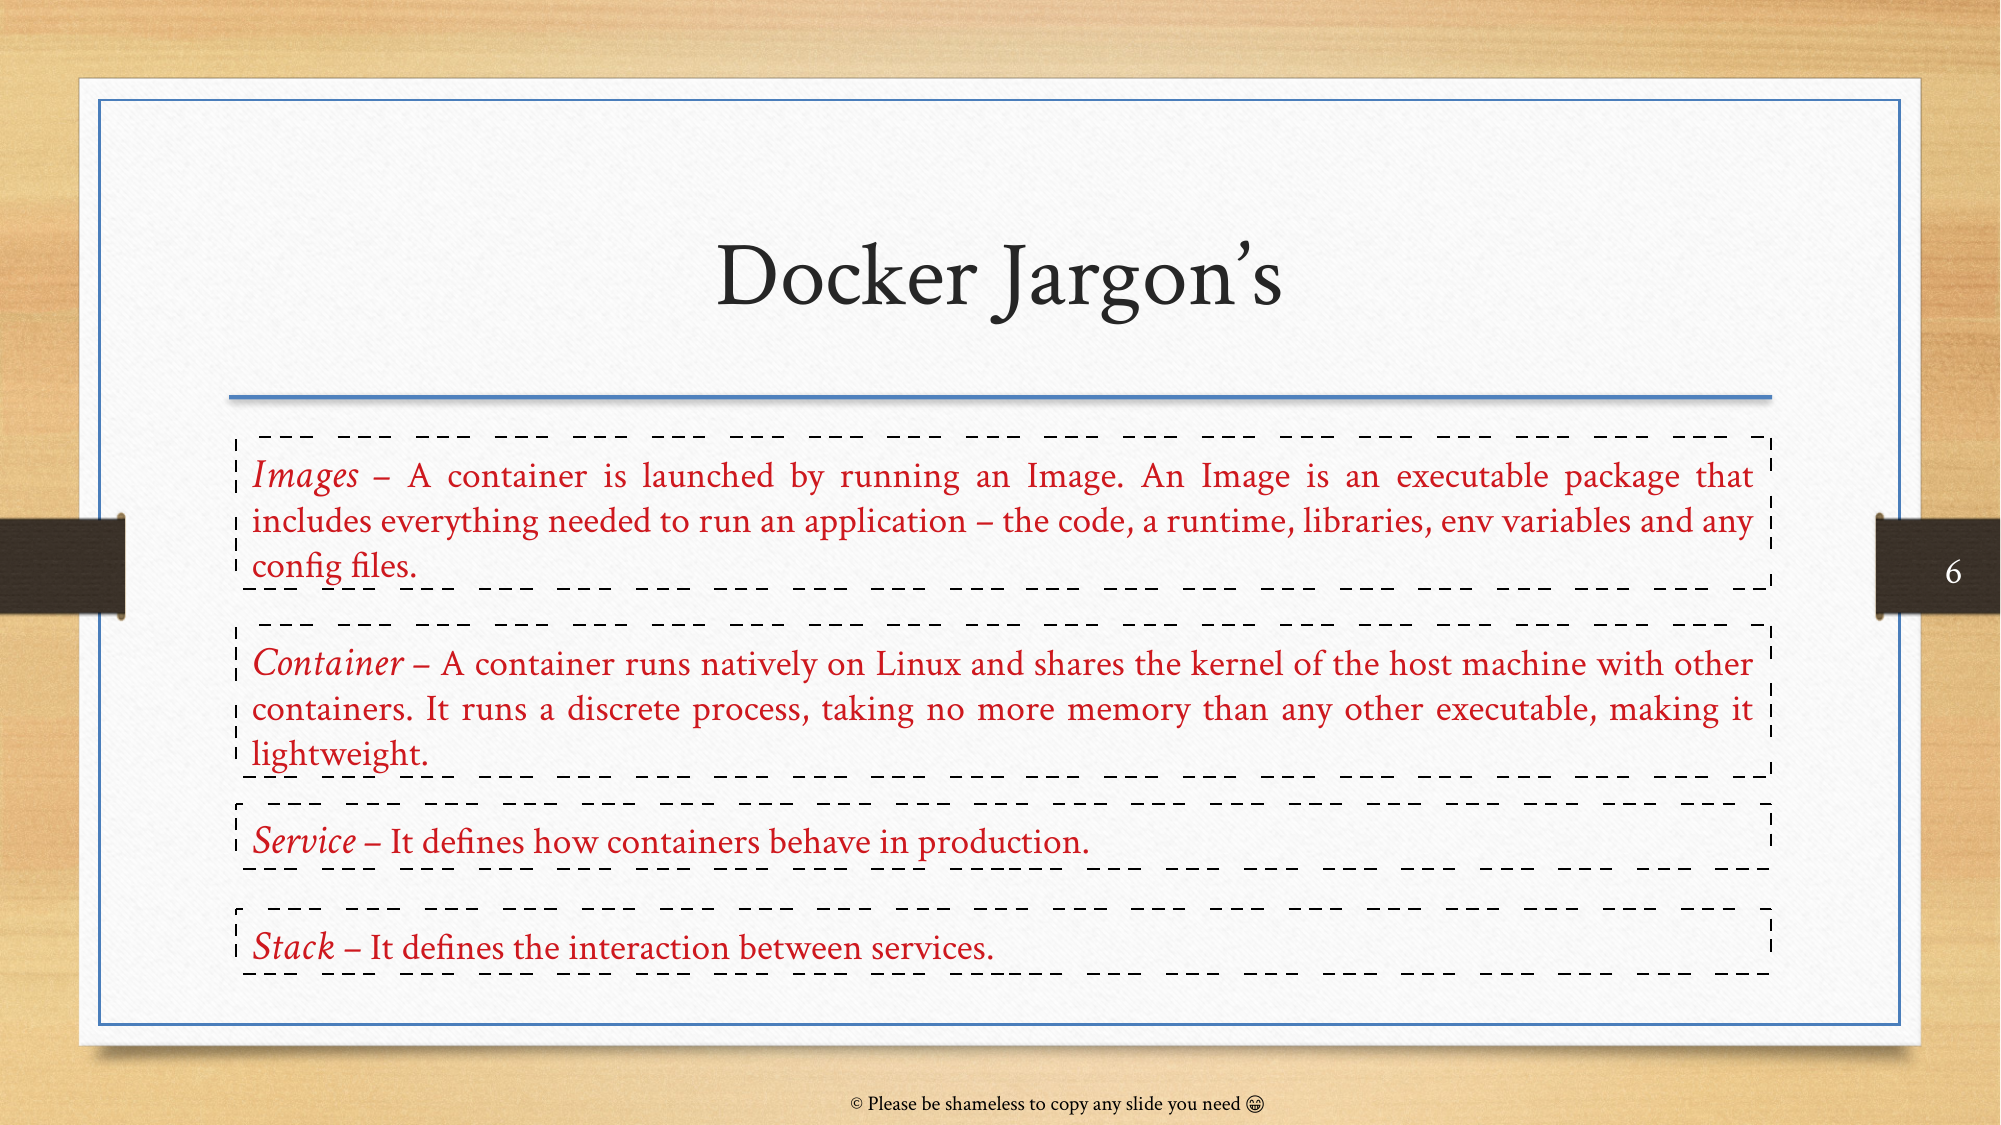

Docker Jargon’s
Images – A container is launched by running an Image. An Image is an executable package that includes everything needed to run an application – the code, a runtime, libraries, env variables and any config files.
6
Container – A container runs natively on Linux and shares the kernel of the host machine with other containers. It runs a discrete process, taking no more memory than any other executable, making it lightweight.
Service – It defines how containers behave in production.
Stack – It defines the interaction between services.
© Please be shameless to copy any slide you need 😁